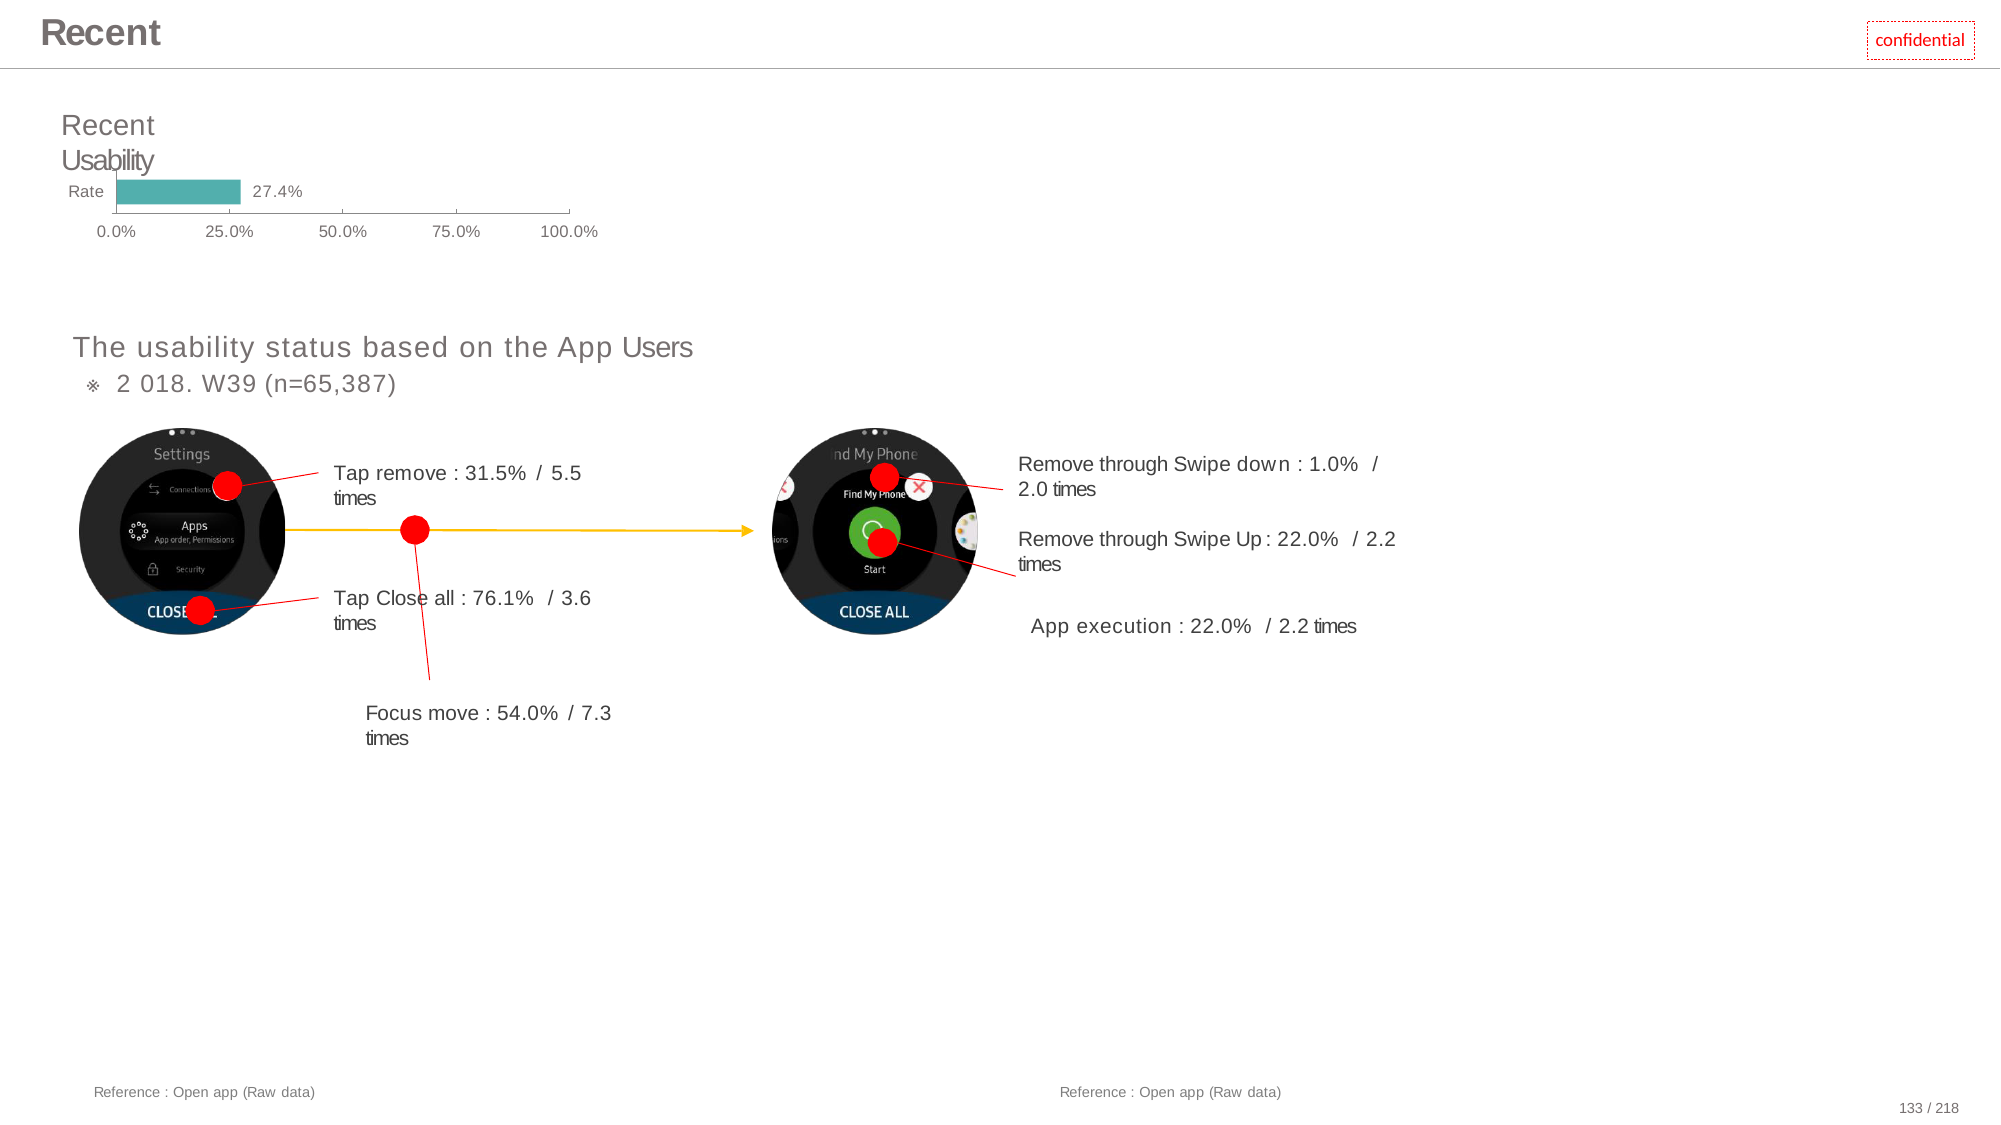

# Recent
confidential
Recent  Usability

27.4%
Rate

0.0%
25.0%
50.0%
75.0%
100.0%
The usability status based on the App Users
 ※2018. W39 (n=65,387)

Remove through Swipe down : 1.0% / 2.0 times

Remove through Swipe Up	: 22.0% / 2.2 times

App execution : 22.0% / 2.2 times
Tap remove : 31.5% / 5.5 times

Tap Close all : 76.1% / 3.6 times

Focus move : 54.0% / 7.3 times
Reference : Open app (Raw data)
Reference : Open app (Raw data)
133 / 218